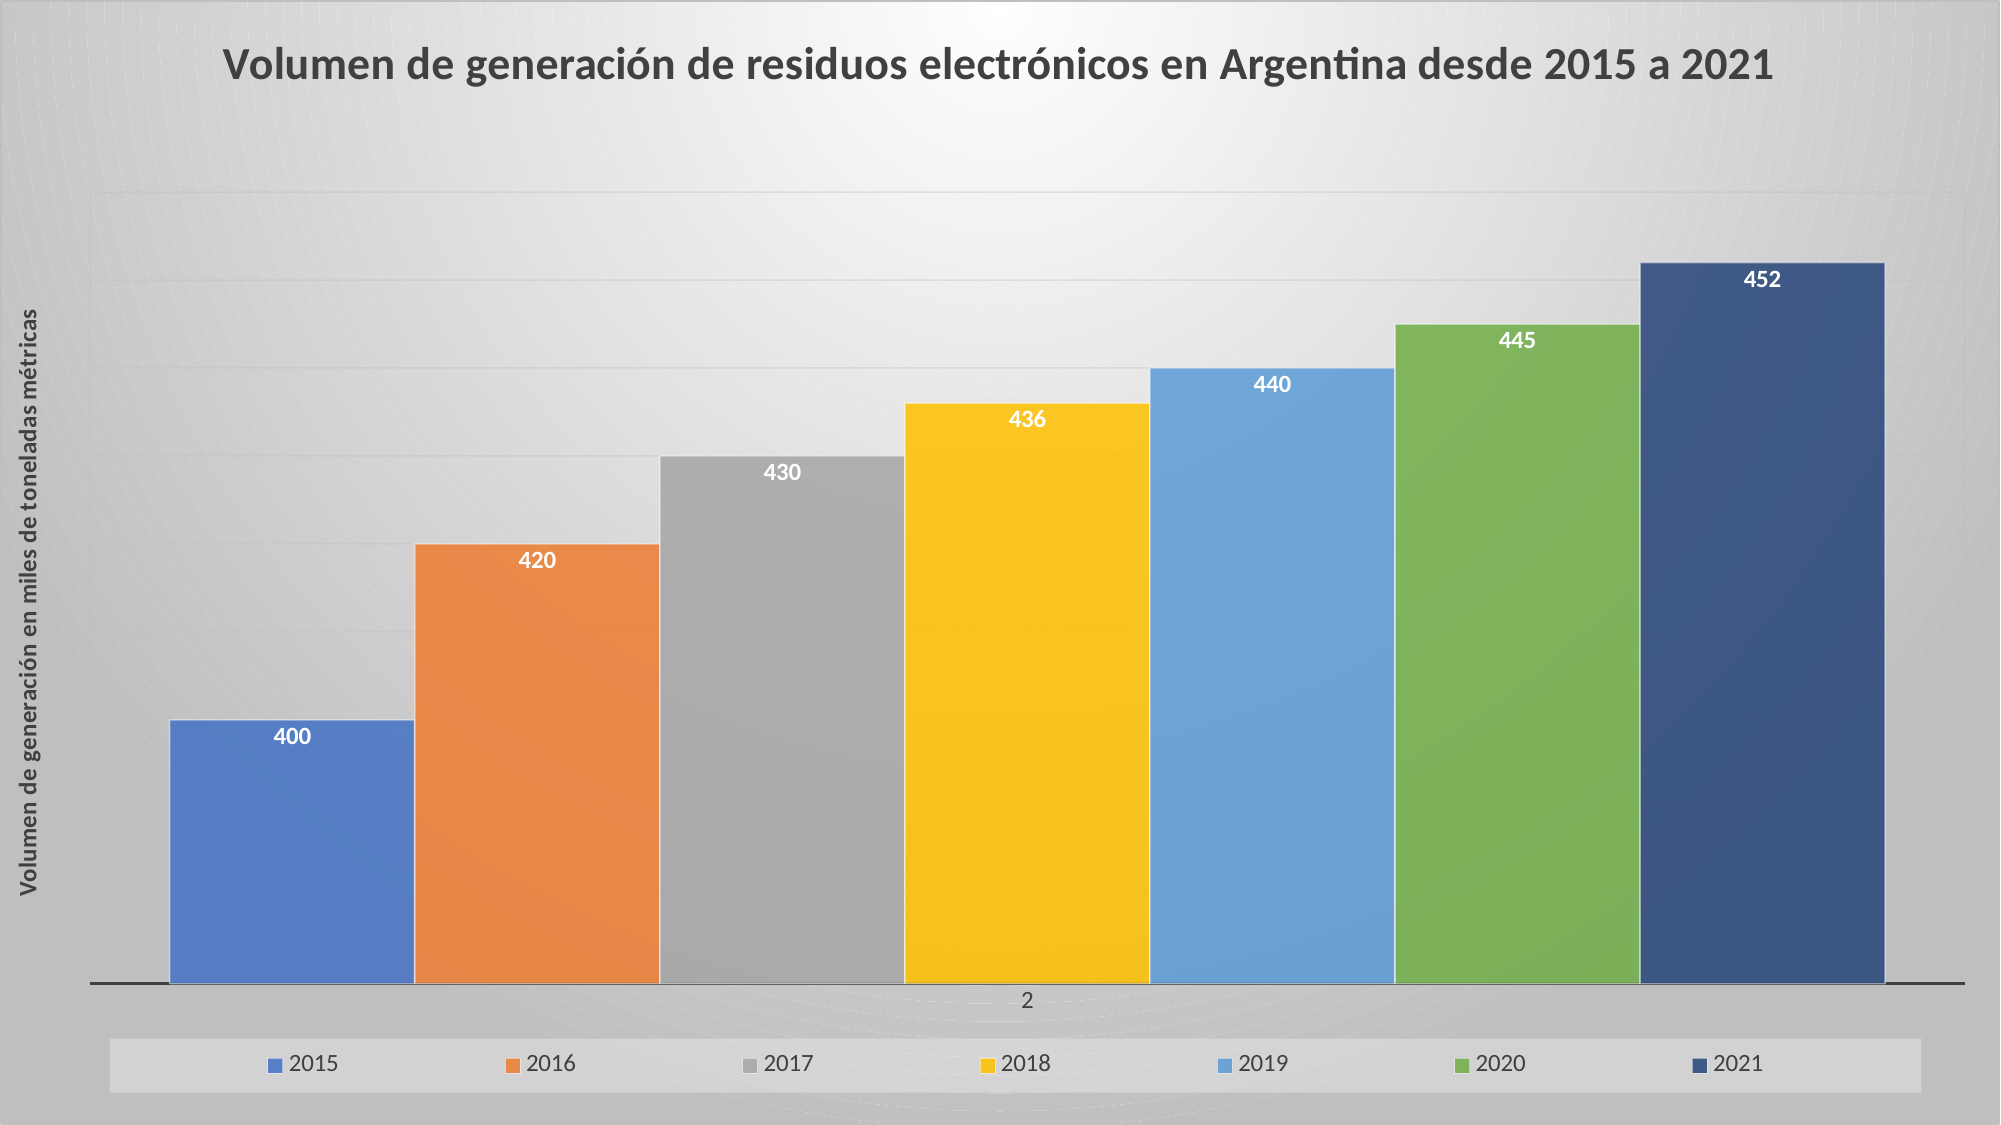

### Chart: Volumen de generación de residuos electrónicos en Argentina desde 2015 a 2021

| Category |  |  |  |  |  |  |  |
|---|---|---|---|---|---|---|---|
| 2 | 400.0 | 420.0 | 430.0 | 436.0 | 440.0 | 445.0 | 452.0 |